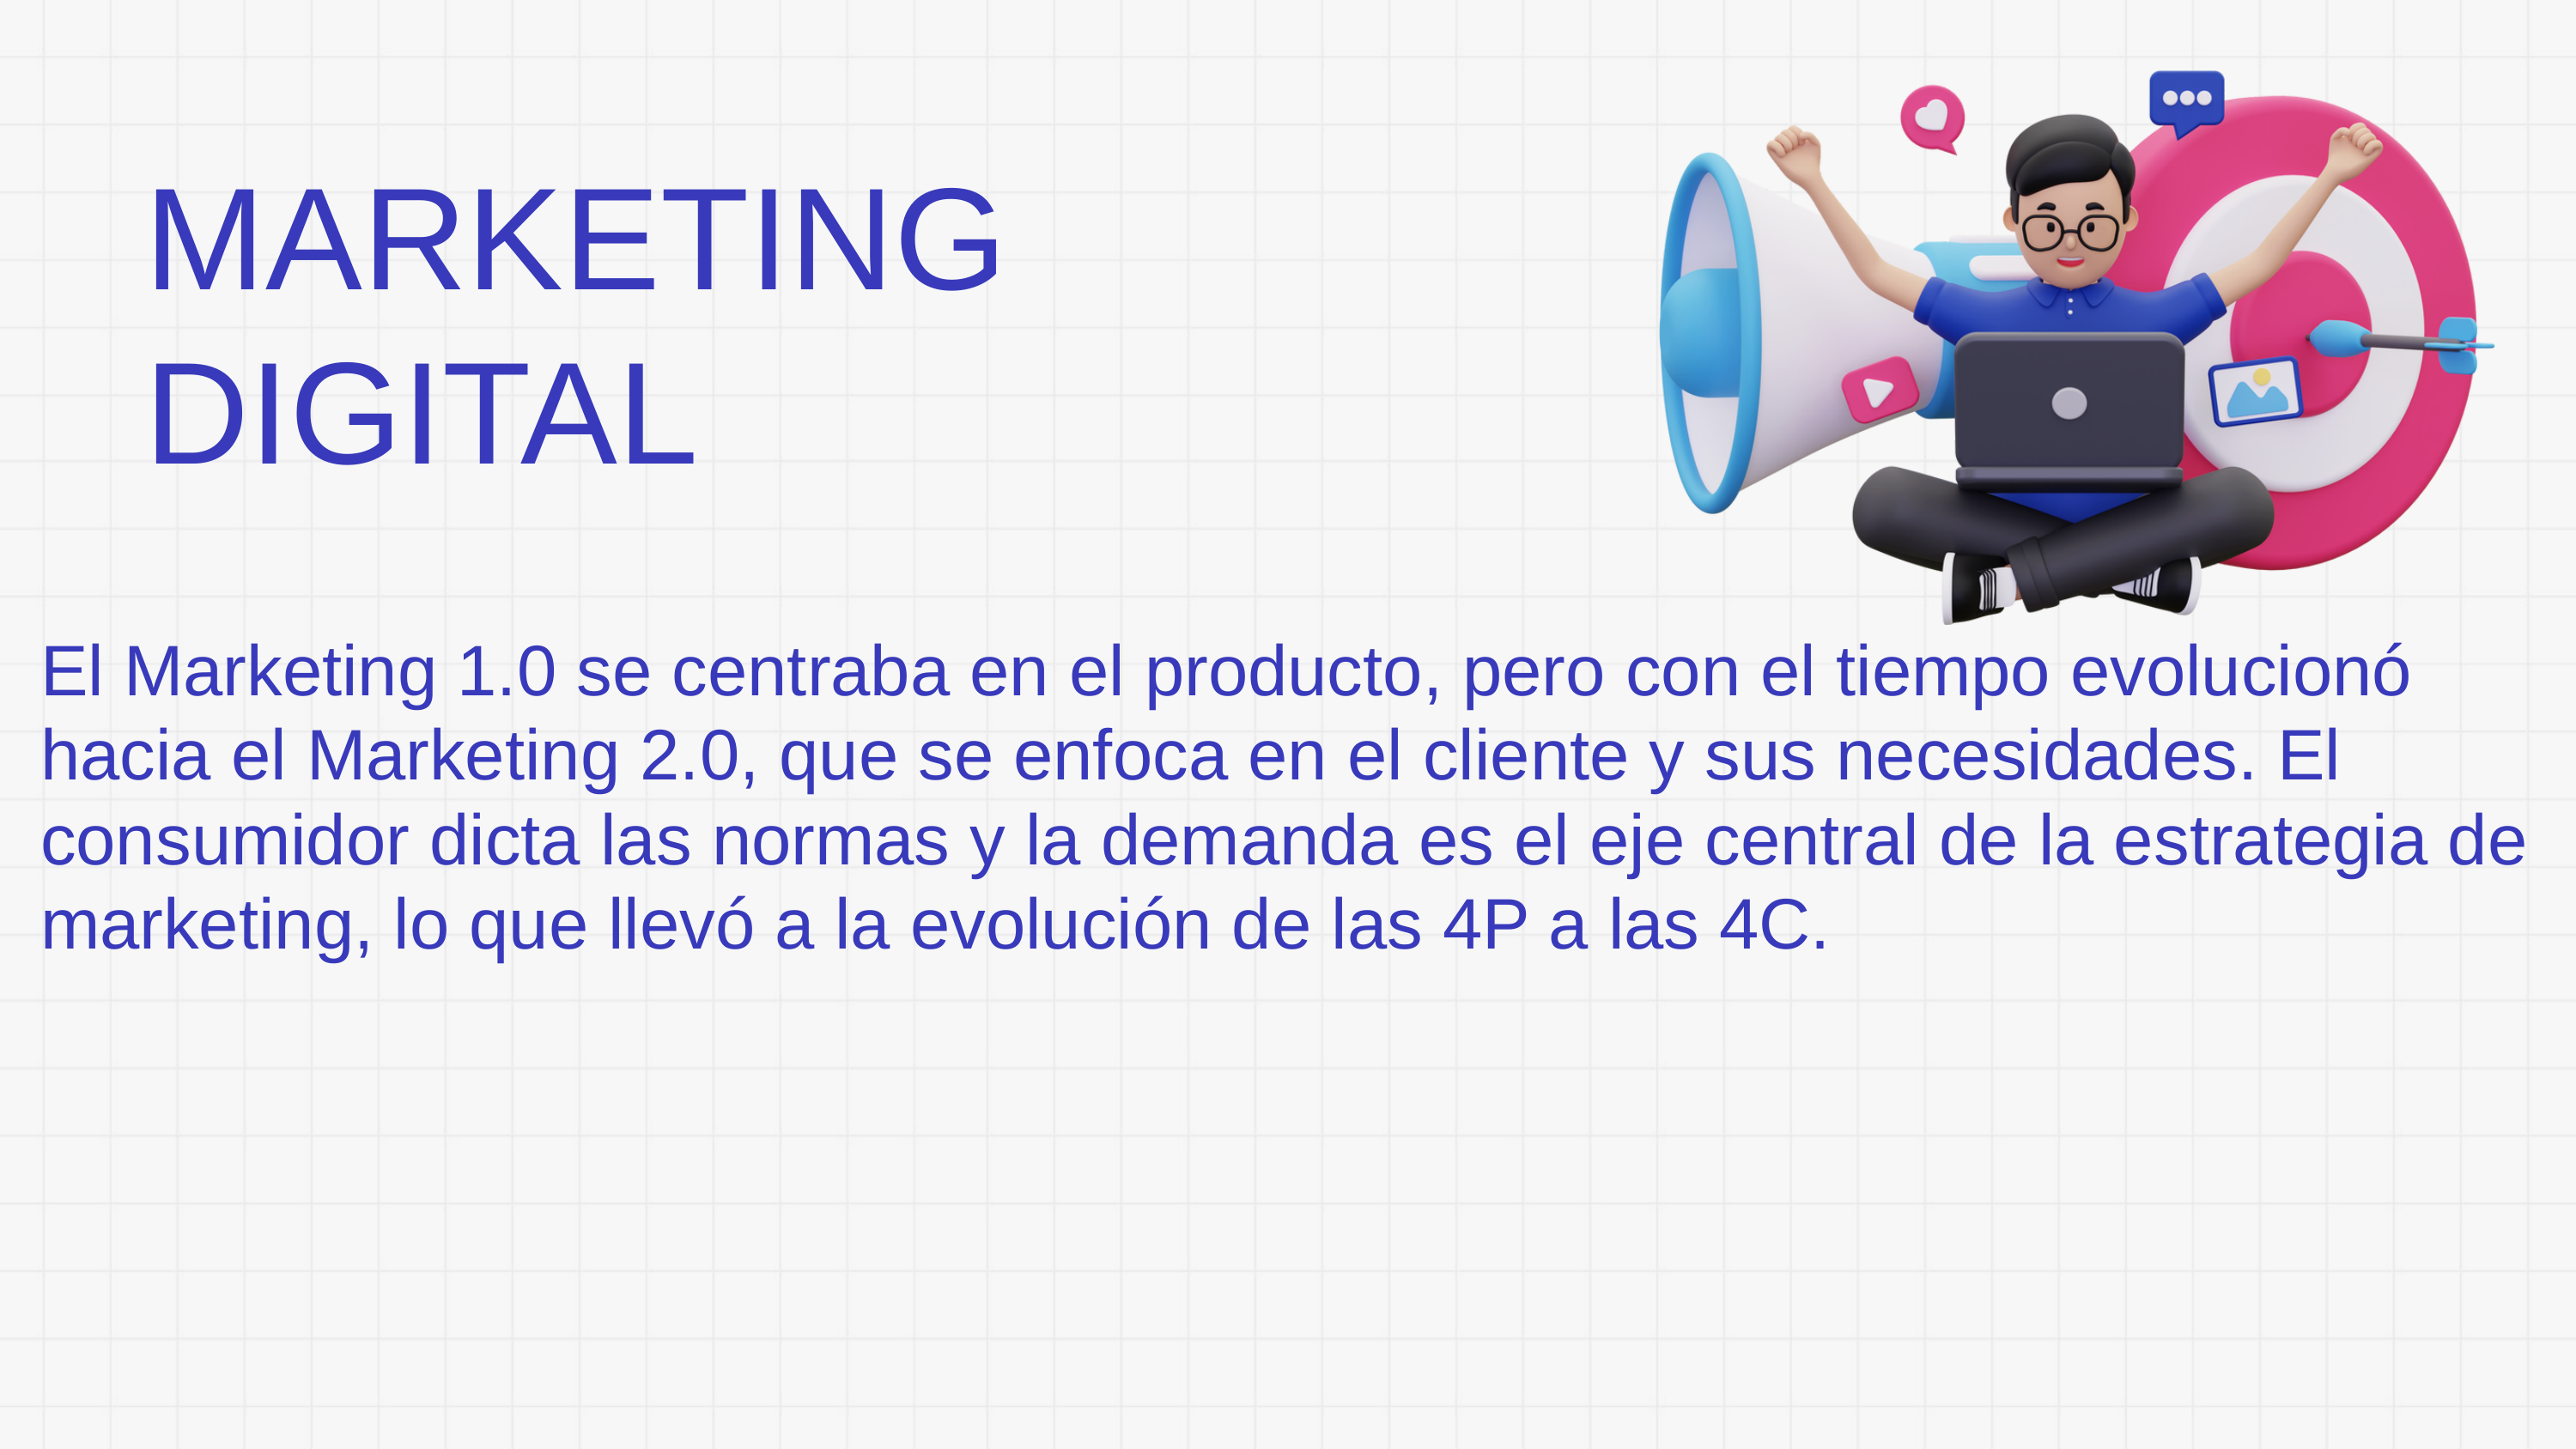

MARKETING DIGITAL
El Marketing 1.0 se centraba en el producto, pero con el tiempo evolucionó hacia el Marketing 2.0, que se enfoca en el cliente y sus necesidades. El consumidor dicta las normas y la demanda es el eje central de la estrategia de marketing, lo que llevó a la evolución de las 4P a las 4C.